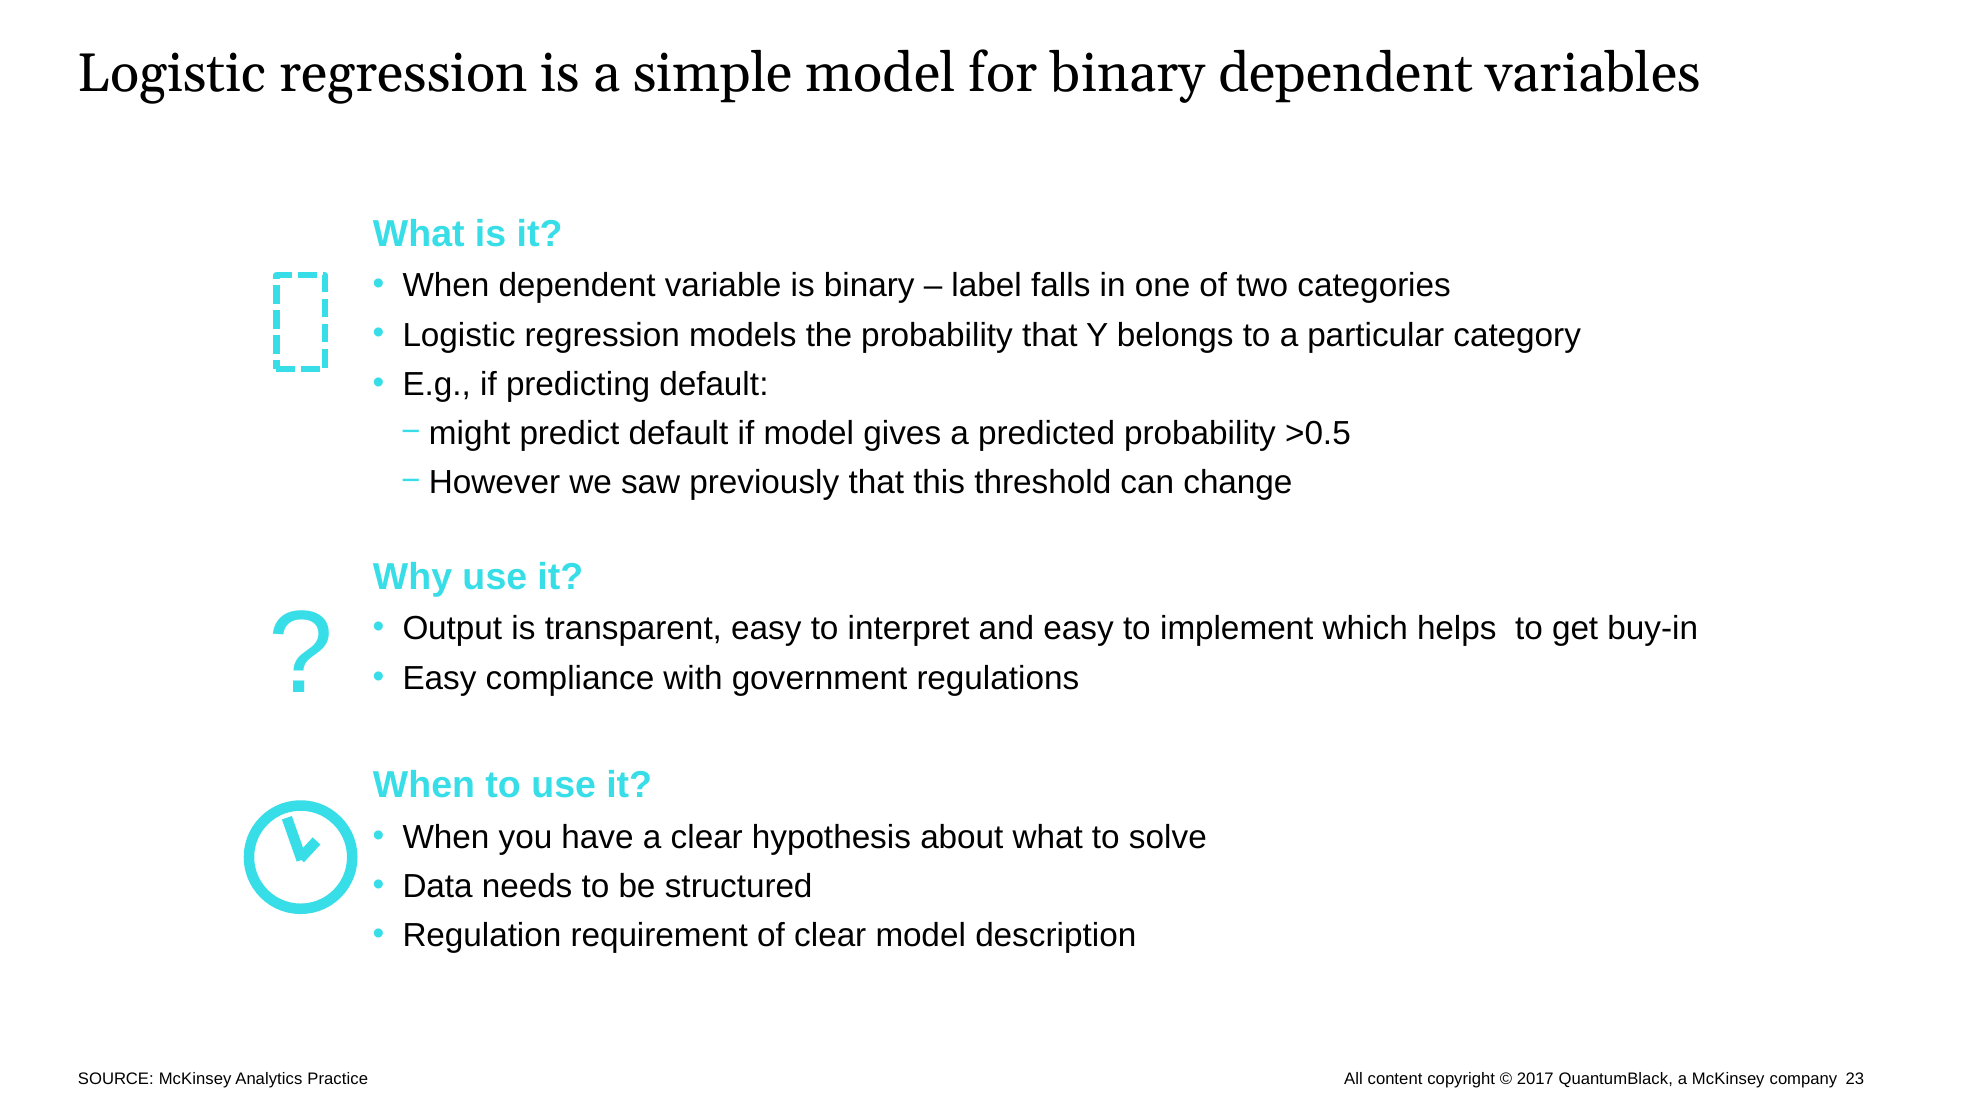

# Logistic regression is a simple model for binary dependent variables
What is it?
When dependent variable is binary – label falls in one of two categories
Logistic regression models the probability that Y belongs to a particular category
E.g., if predicting default:
might predict default if model gives a predicted probability >0.5
However we saw previously that this threshold can change

Why use it?
Output is transparent, easy to interpret and easy to implement which helps  to get buy-in
Easy compliance with government regulations
?
When to use it?
When you have a clear hypothesis about what to solve
Data needs to be structured
Regulation requirement of clear model description

SOURCE: McKinsey Analytics Practice